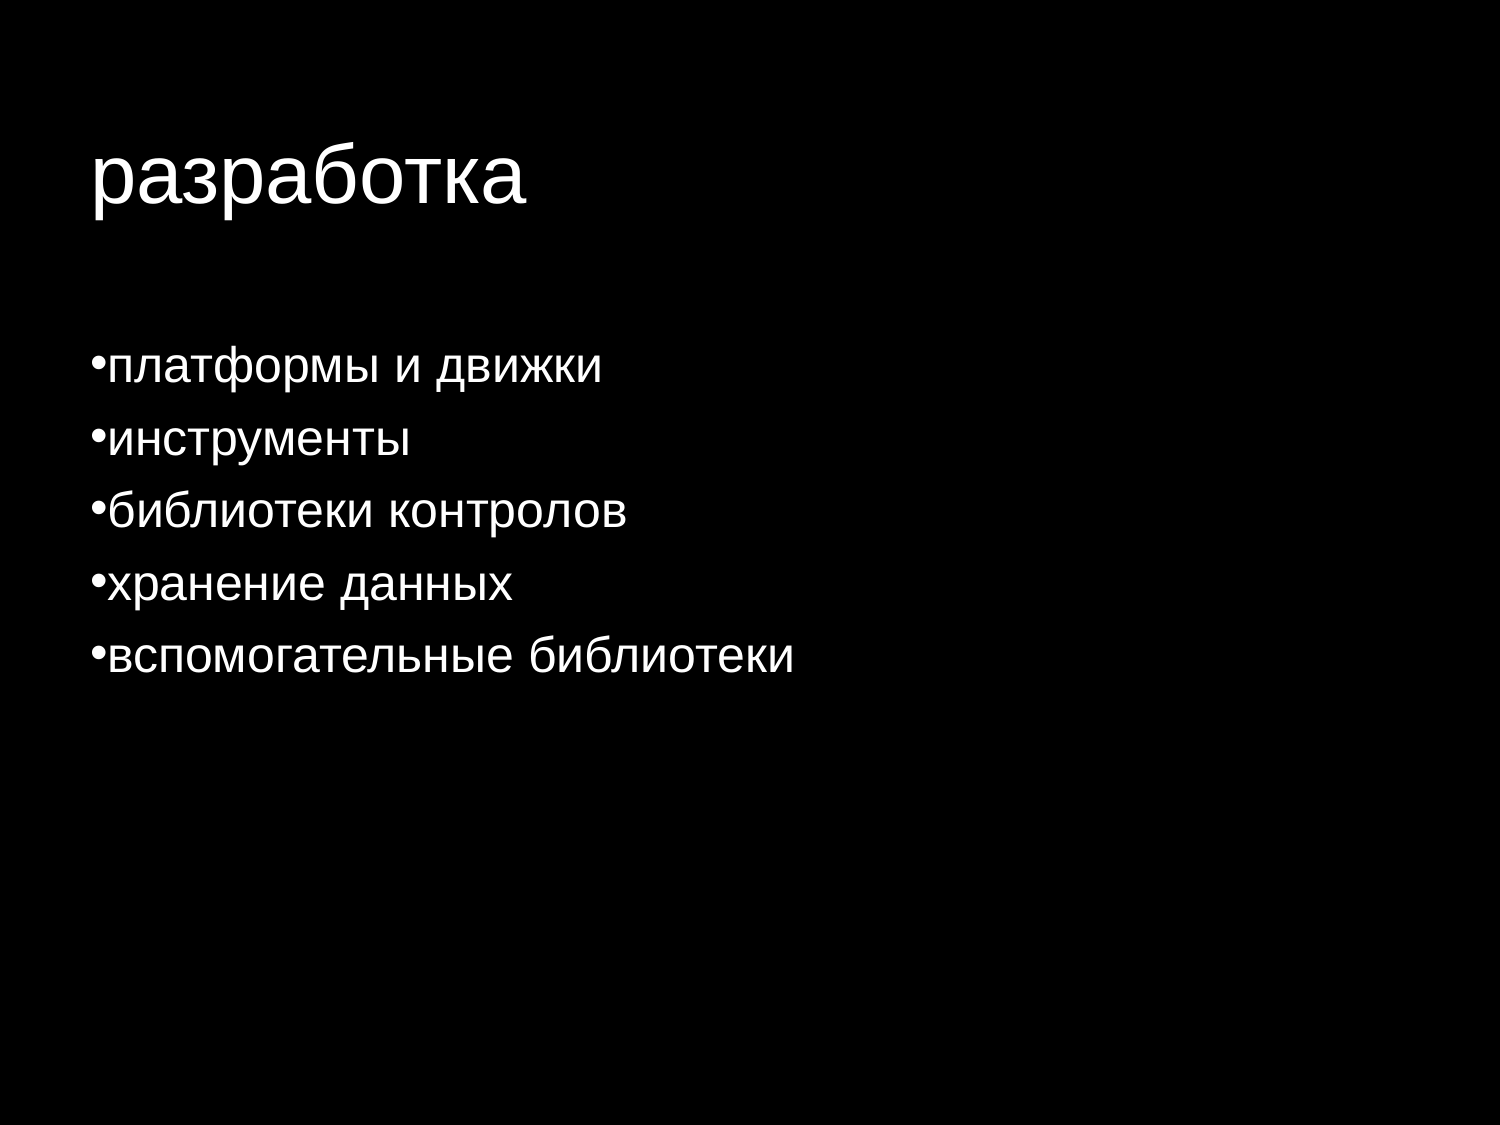

# разработка
платформы и движки
инструменты
библиотеки контролов
хранение данных
вспомогательные библиотеки